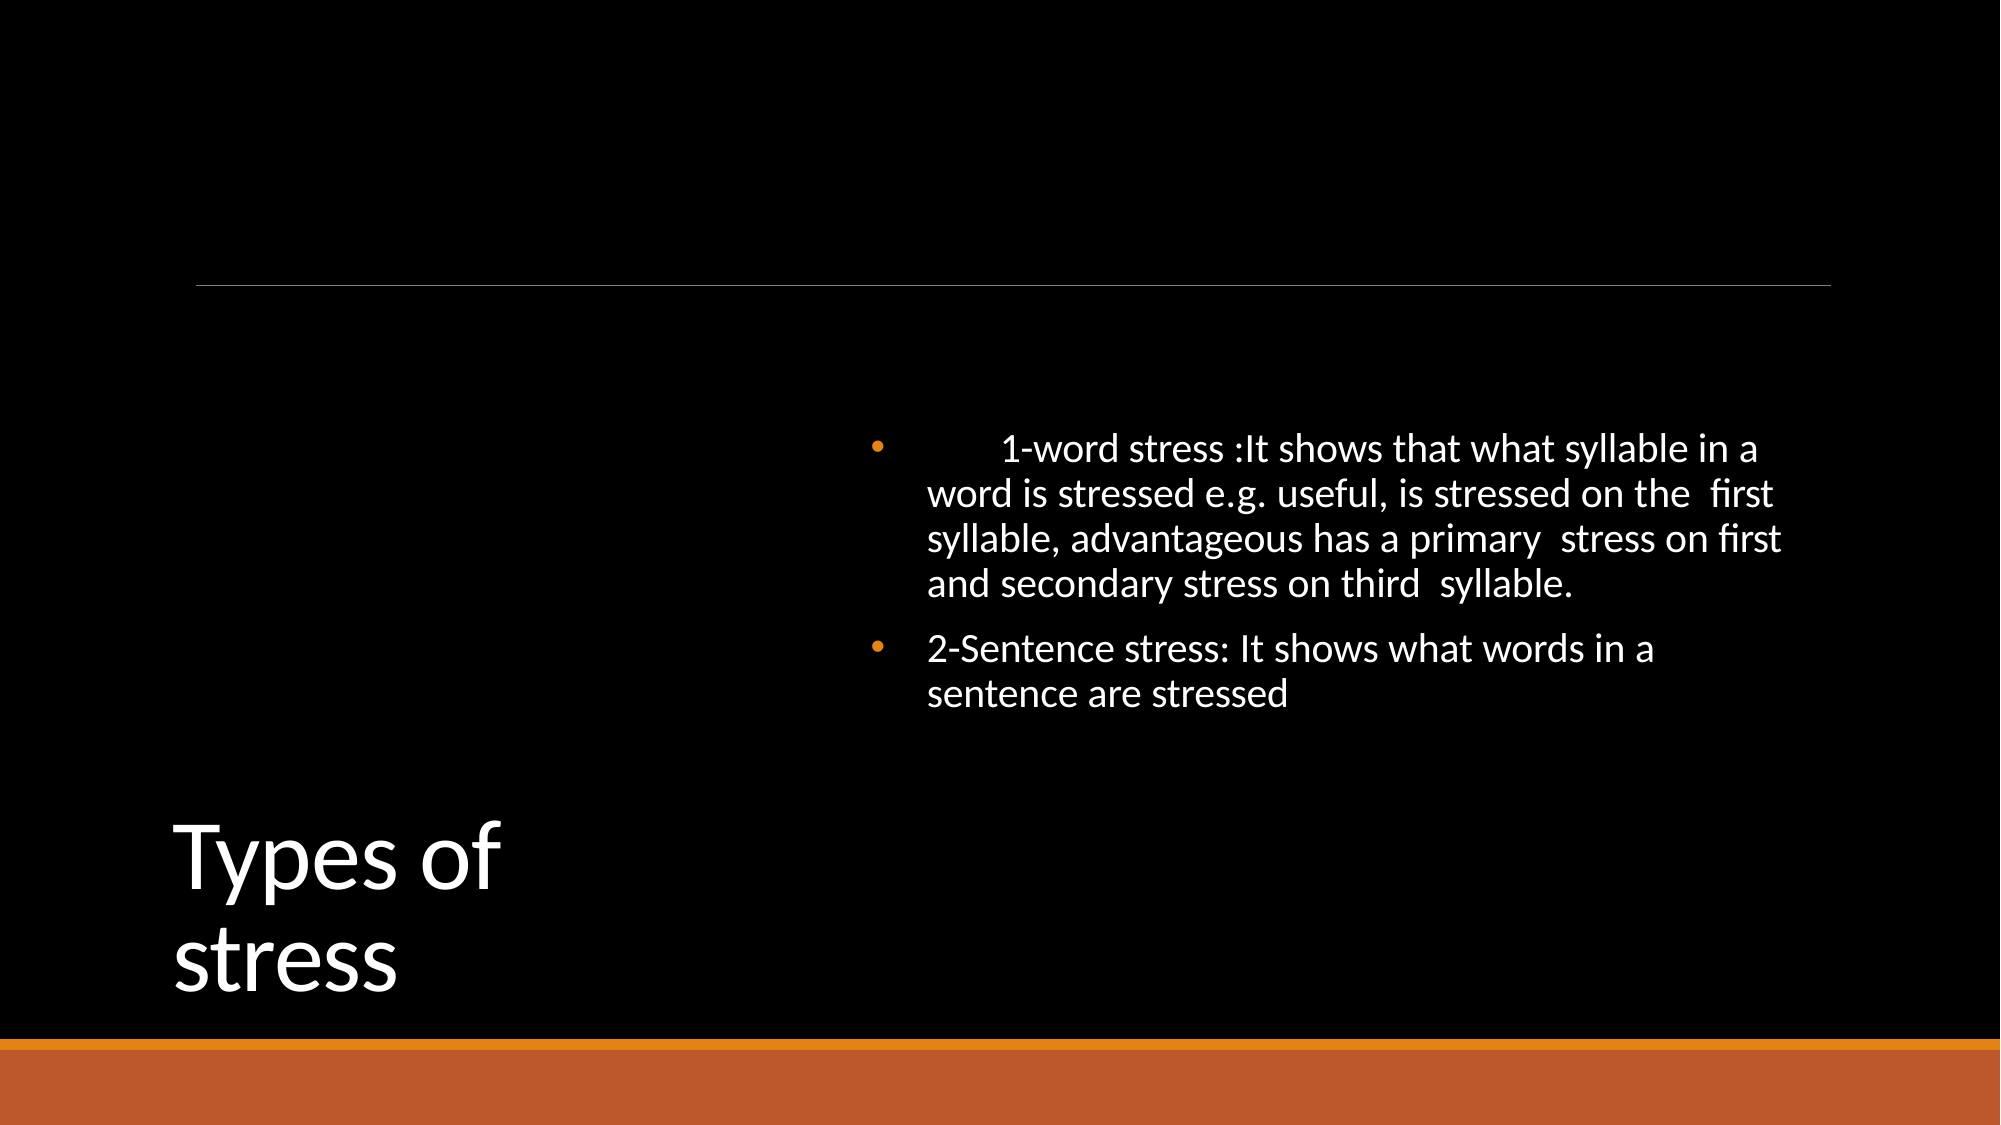

# Types of stress
	1-word stress :It shows that what syllable in a  word is stressed e.g. useful, is stressed on the  first syllable, advantageous has a primary  stress on first and secondary stress on third  syllable.
2-Sentence stress: It shows what words in a  sentence are stressed